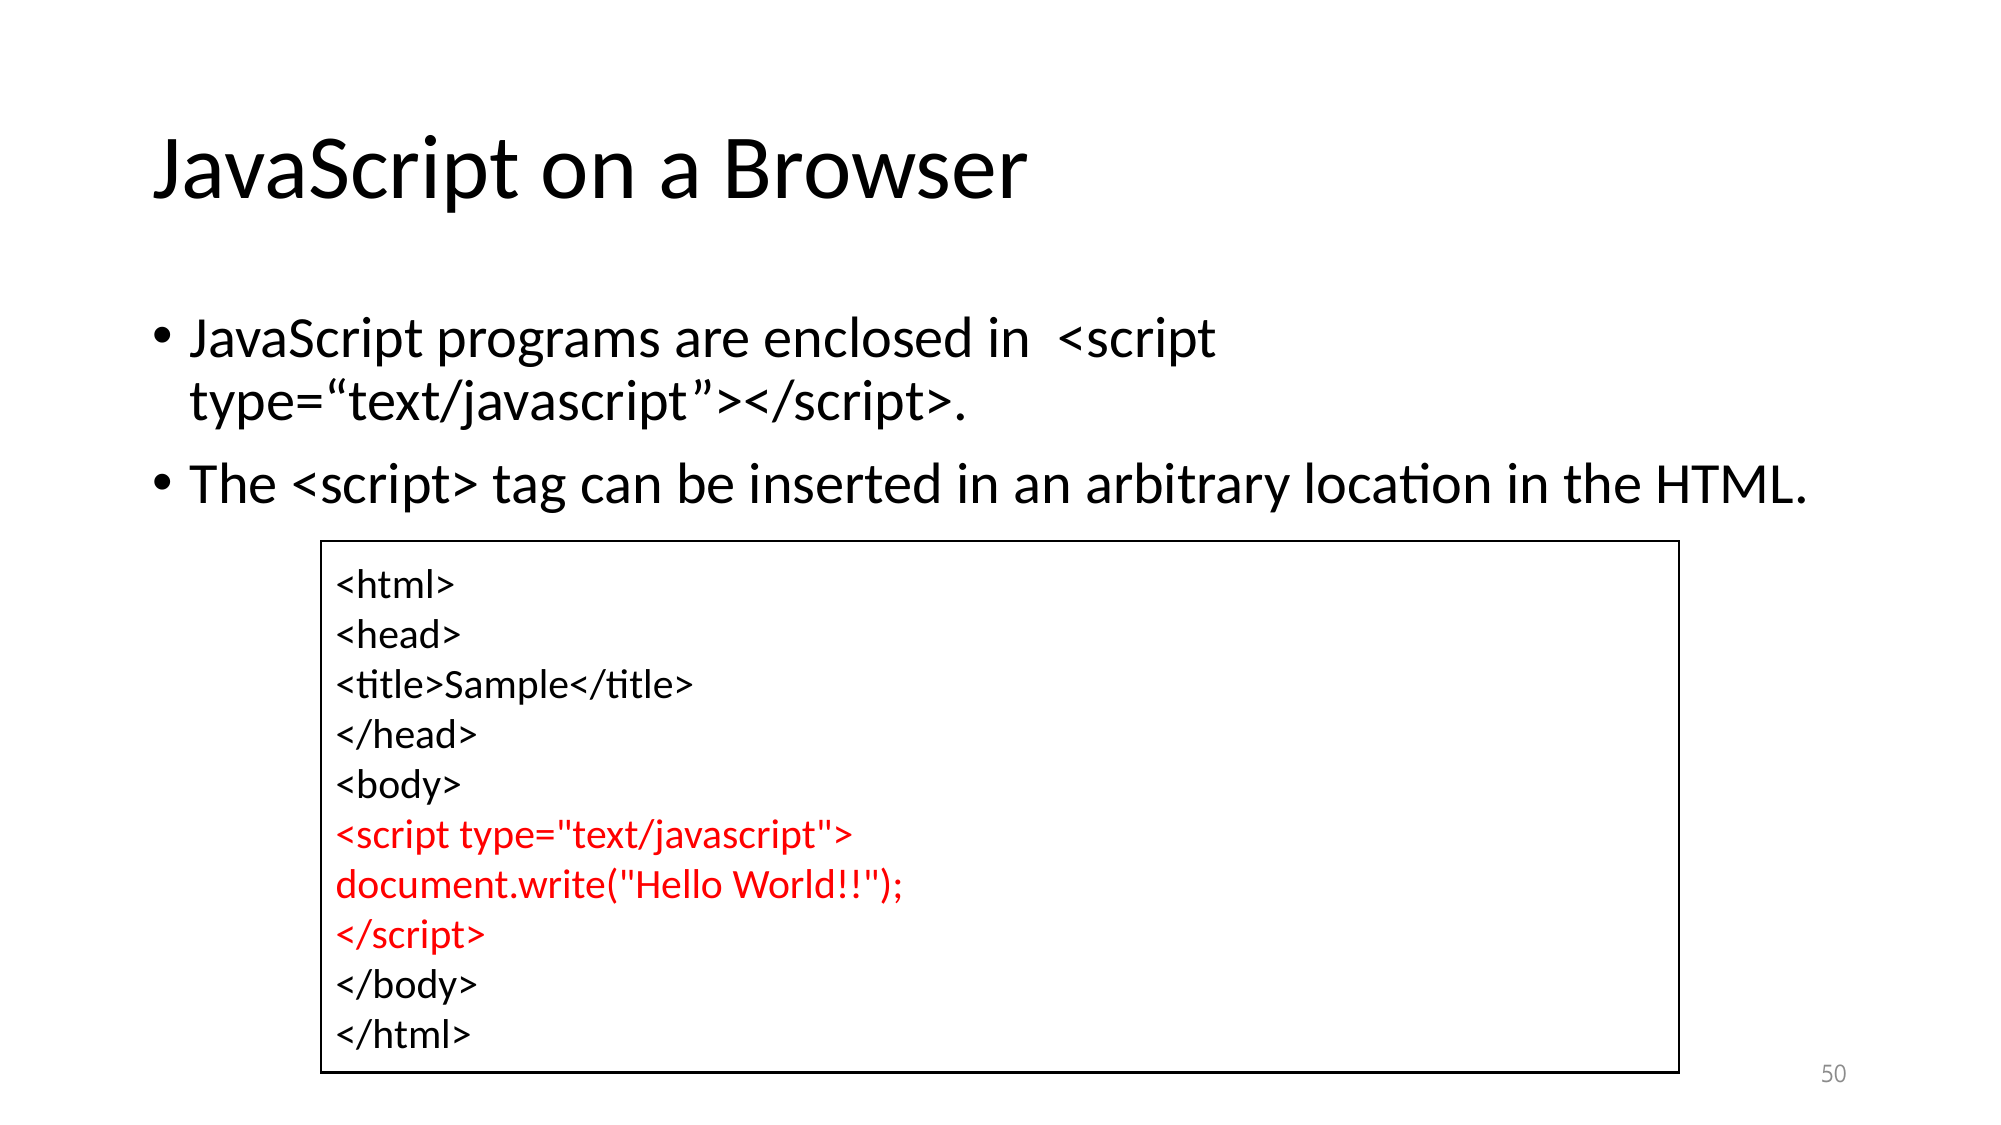

# JavaScript on a Browser
JavaScript programs are enclosed in  <script type=“text/javascript”></script>.
The <script> tag can be inserted in an arbitrary location in the HTML.
<html>
<head>
<title>Sample</title>
</head>
<body>
<script type="text/javascript">
document.write("Hello World!!");
</script>
</body>
</html>
50